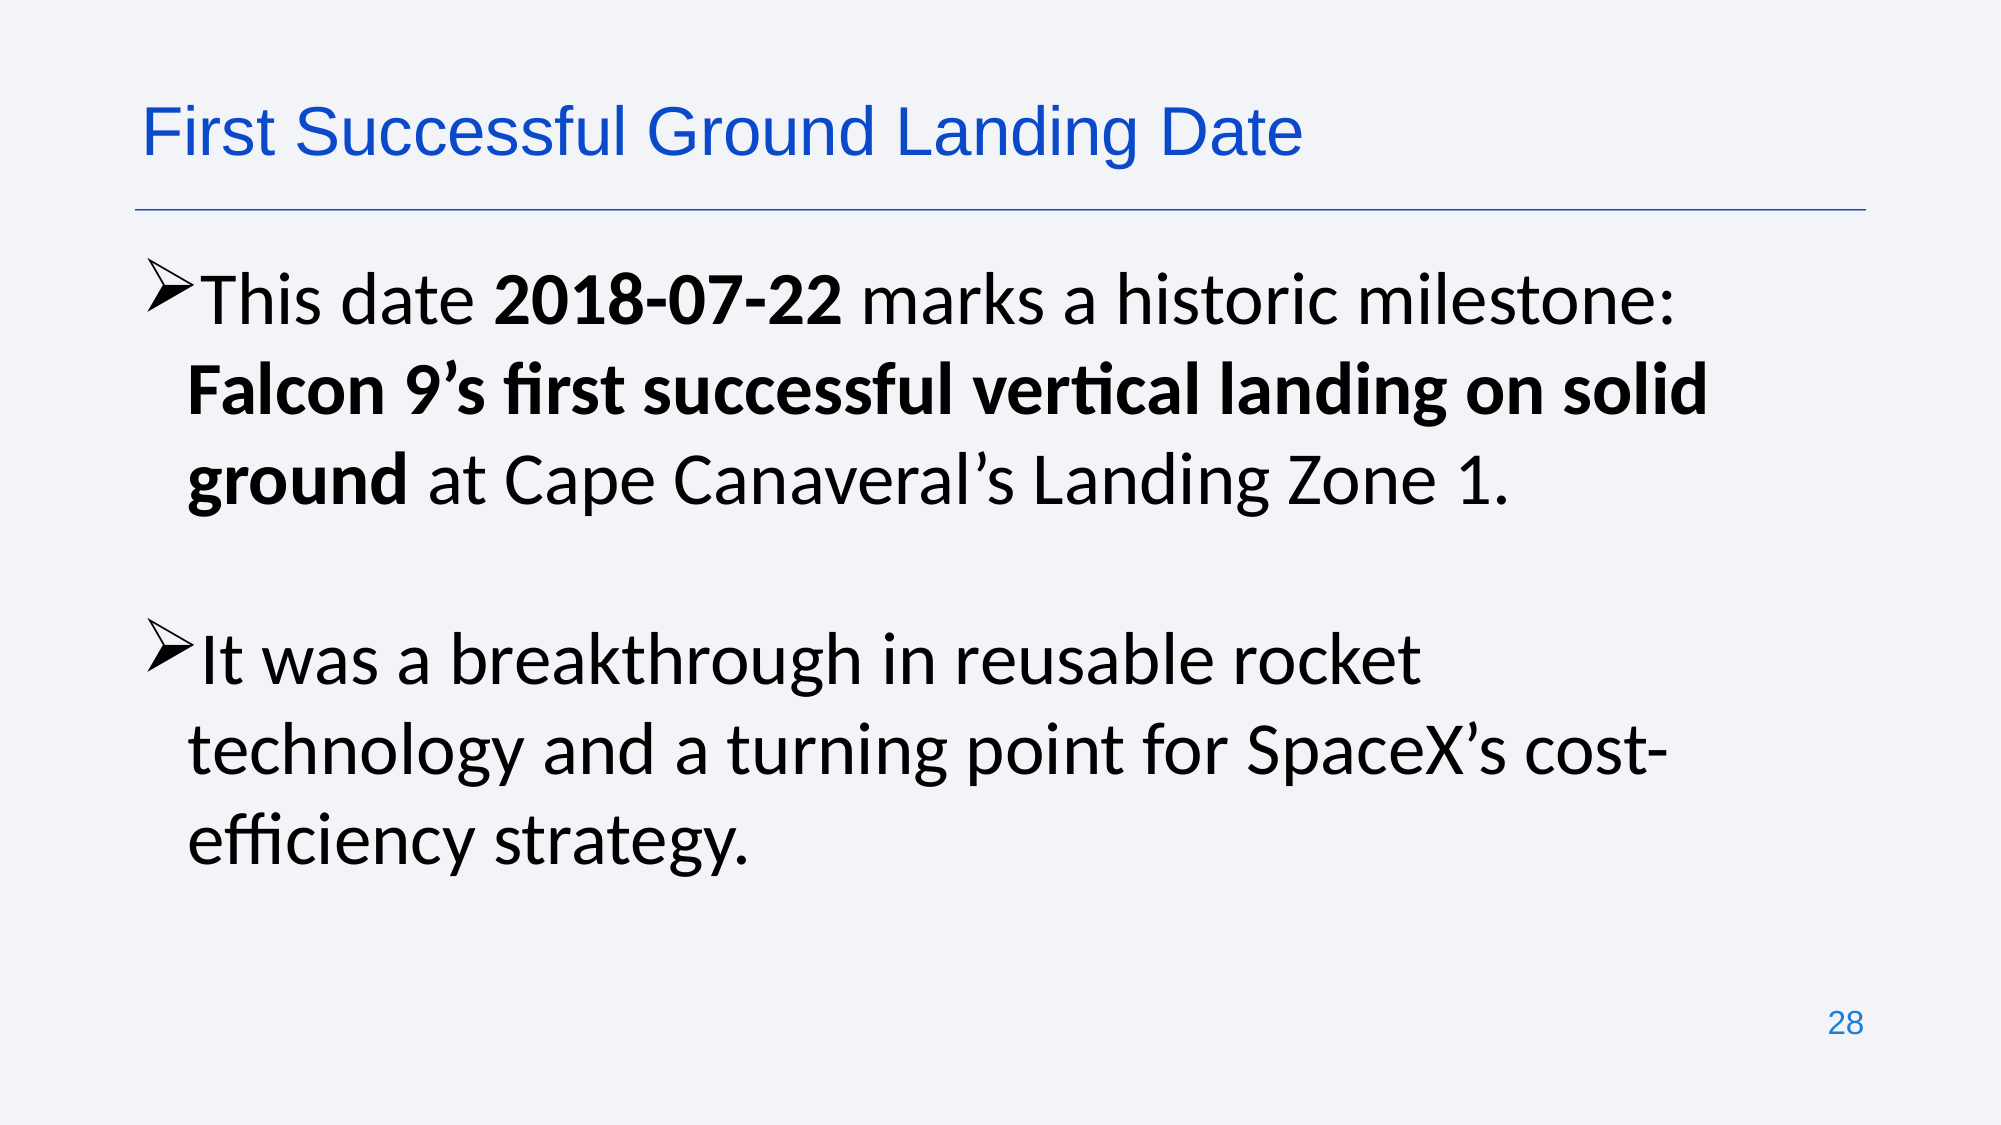

First Successful Ground Landing Date
This date 2018-07-22 marks a historic milestone: Falcon 9’s first successful vertical landing on solid ground at Cape Canaveral’s Landing Zone 1.

It was a breakthrough in reusable rocket technology and a turning point for SpaceX’s cost-efficiency strategy.
28